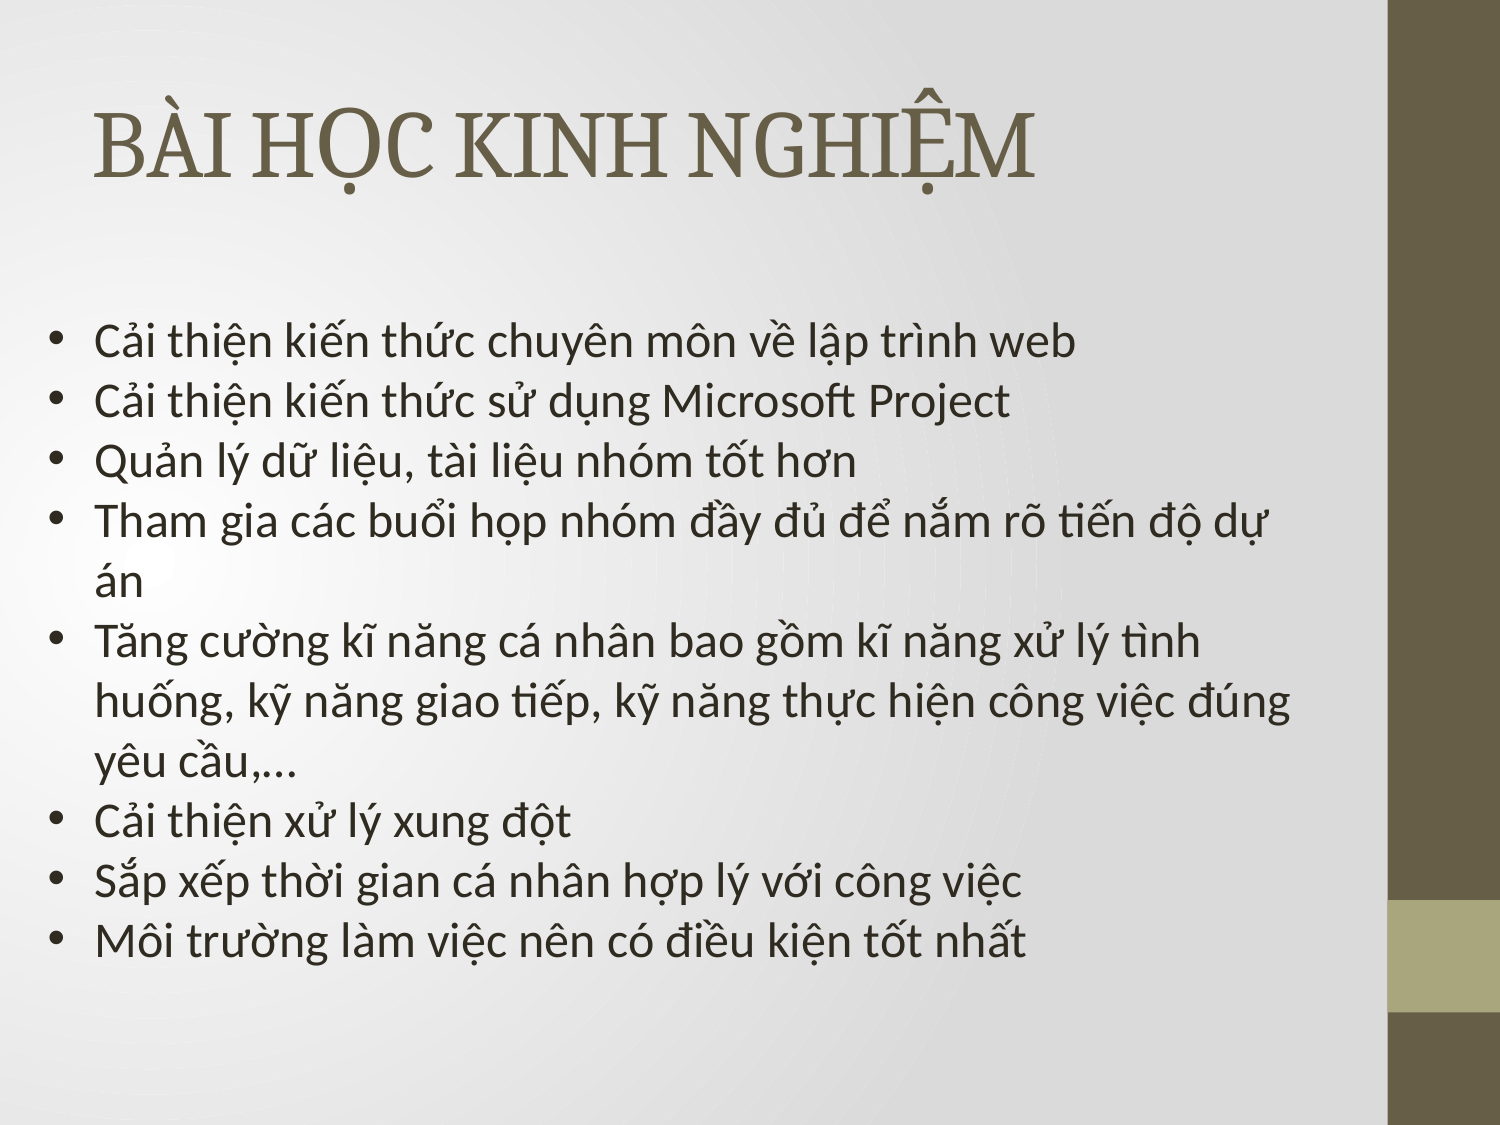

# BÀI HỌC KINH NGHIỆM
Cải thiện kiến thức chuyên môn về lập trình web
Cải thiện kiến thức sử dụng Microsoft Project
Quản lý dữ liệu, tài liệu nhóm tốt hơn
Tham gia các buổi họp nhóm đầy đủ để nắm rõ tiến độ dự án
Tăng cường kĩ năng cá nhân bao gồm kĩ năng xử lý tình huống, kỹ năng giao tiếp, kỹ năng thực hiện công việc đúng yêu cầu,…
Cải thiện xử lý xung đột
Sắp xếp thời gian cá nhân hợp lý với công việc
Môi trường làm việc nên có điều kiện tốt nhất